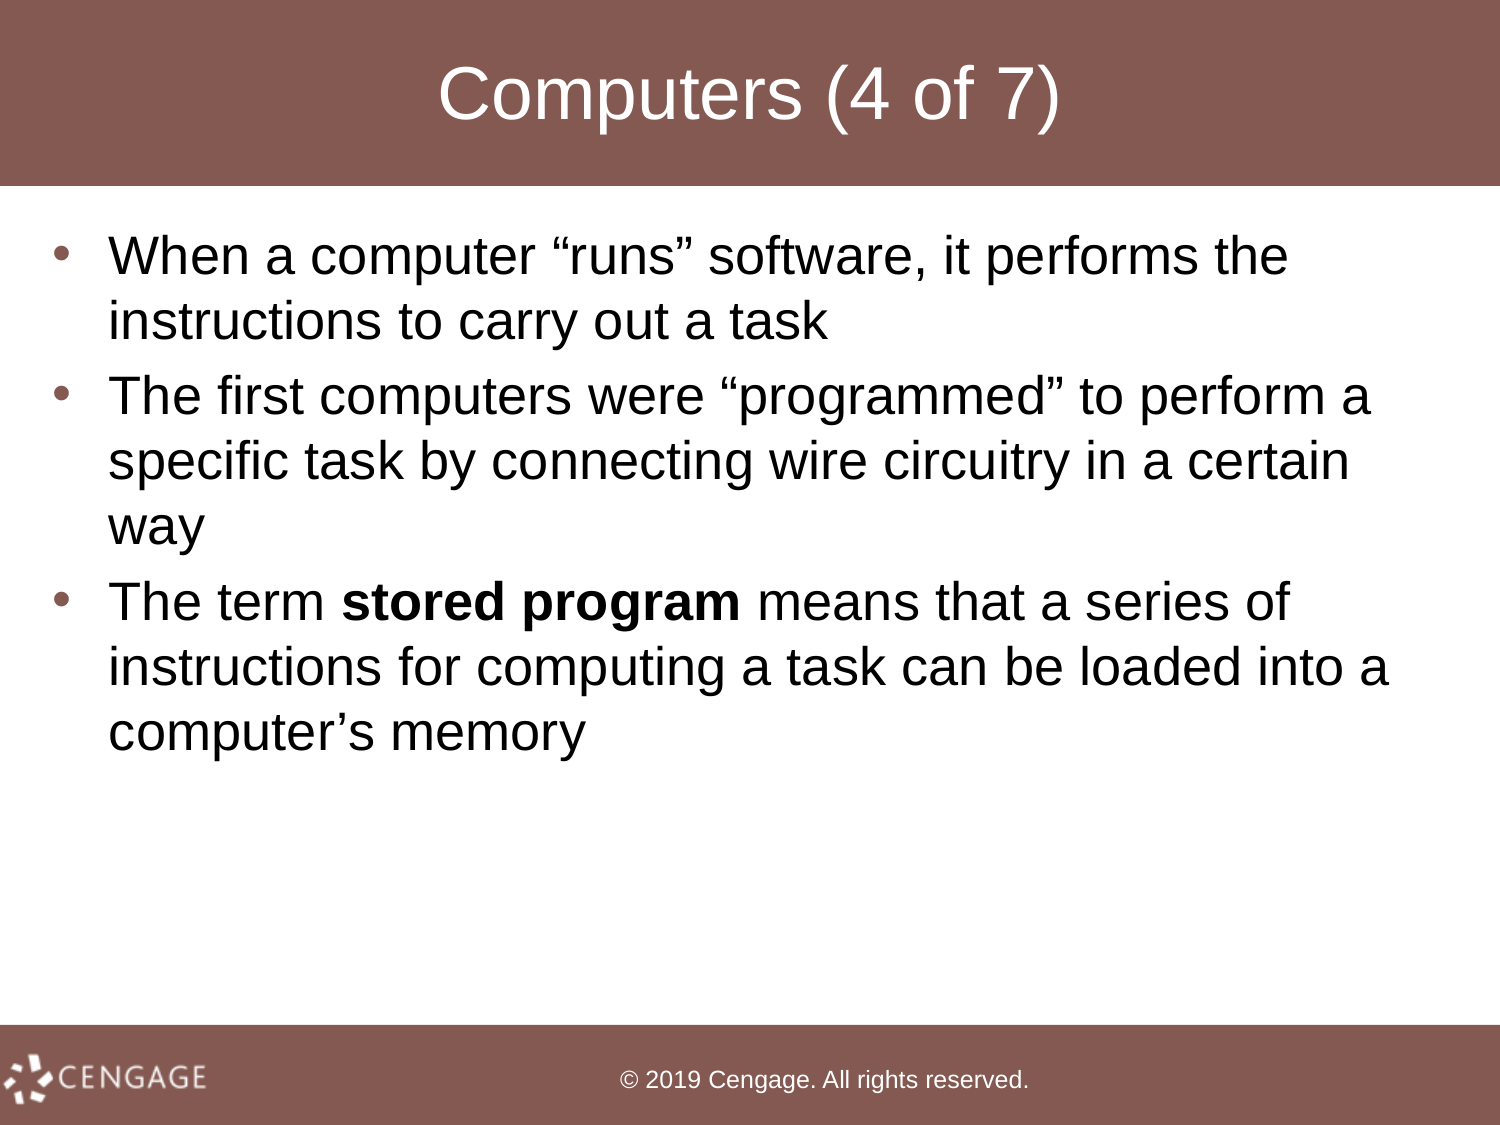

# Computers (4 of 7)
When a computer “runs” software, it performs the instructions to carry out a task
The first computers were “programmed” to perform a specific task by connecting wire circuitry in a certain way
The term stored program means that a series of instructions for computing a task can be loaded into a computer’s memory